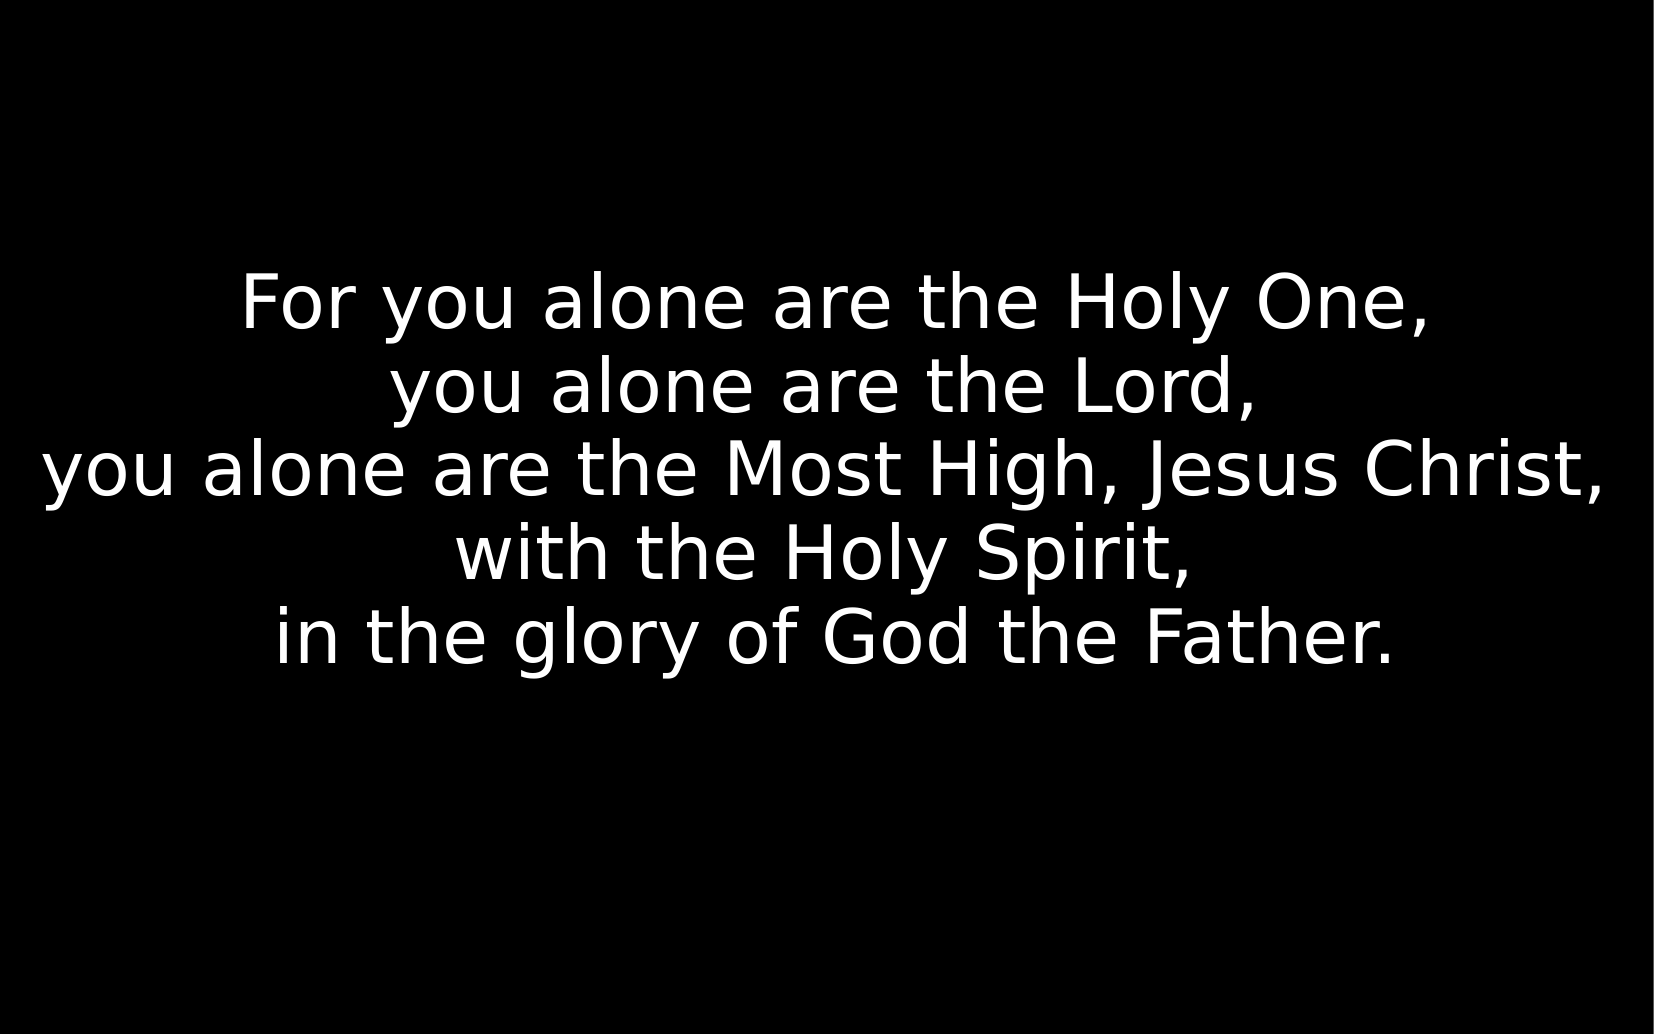

For you alone are the Holy One,
you alone are the Lord,
you alone are the Most High, Jesus Christ,
with the Holy Spirit,
in the glory of God the Father.